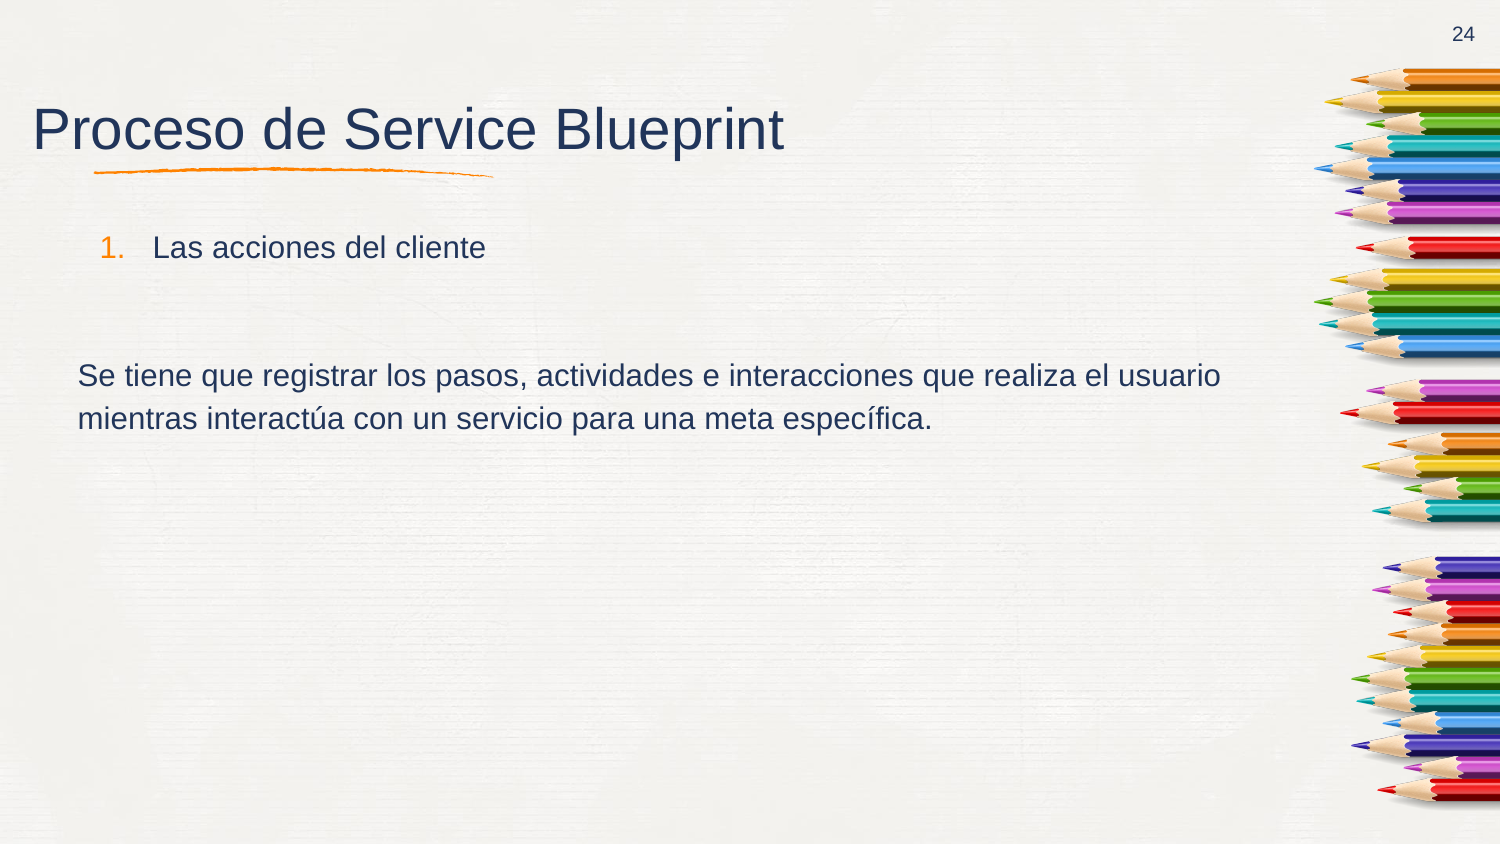

# Proceso de Service Blueprint
24
Las acciones del cliente

Se tiene que registrar los pasos, actividades e interacciones que realiza el usuario mientras interactúa con un servicio para una meta específica.